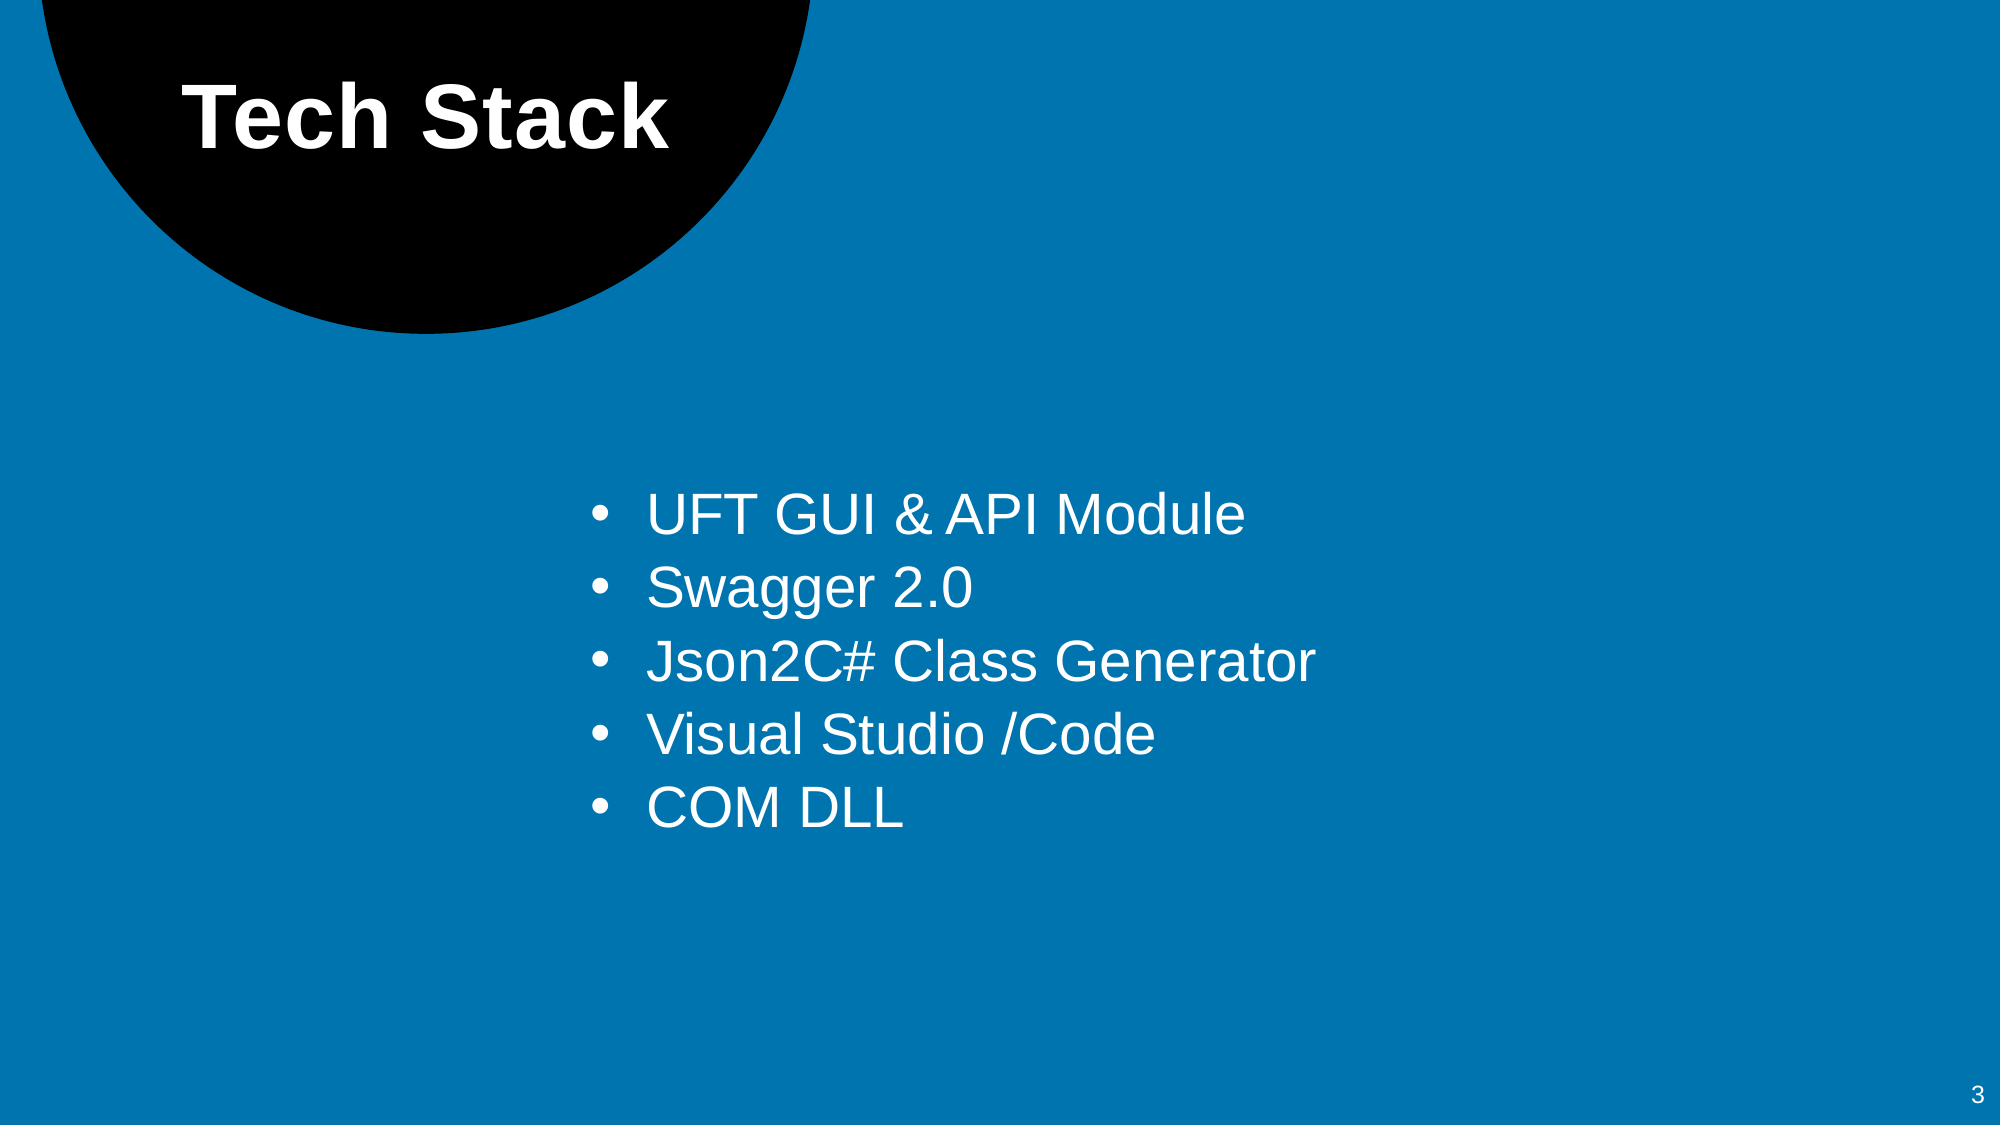

# Tech Stack

UFT GUI & API Module
Swagger 2.0
Json2C# Class Generator
Visual Studio /Code
COM DLL
3